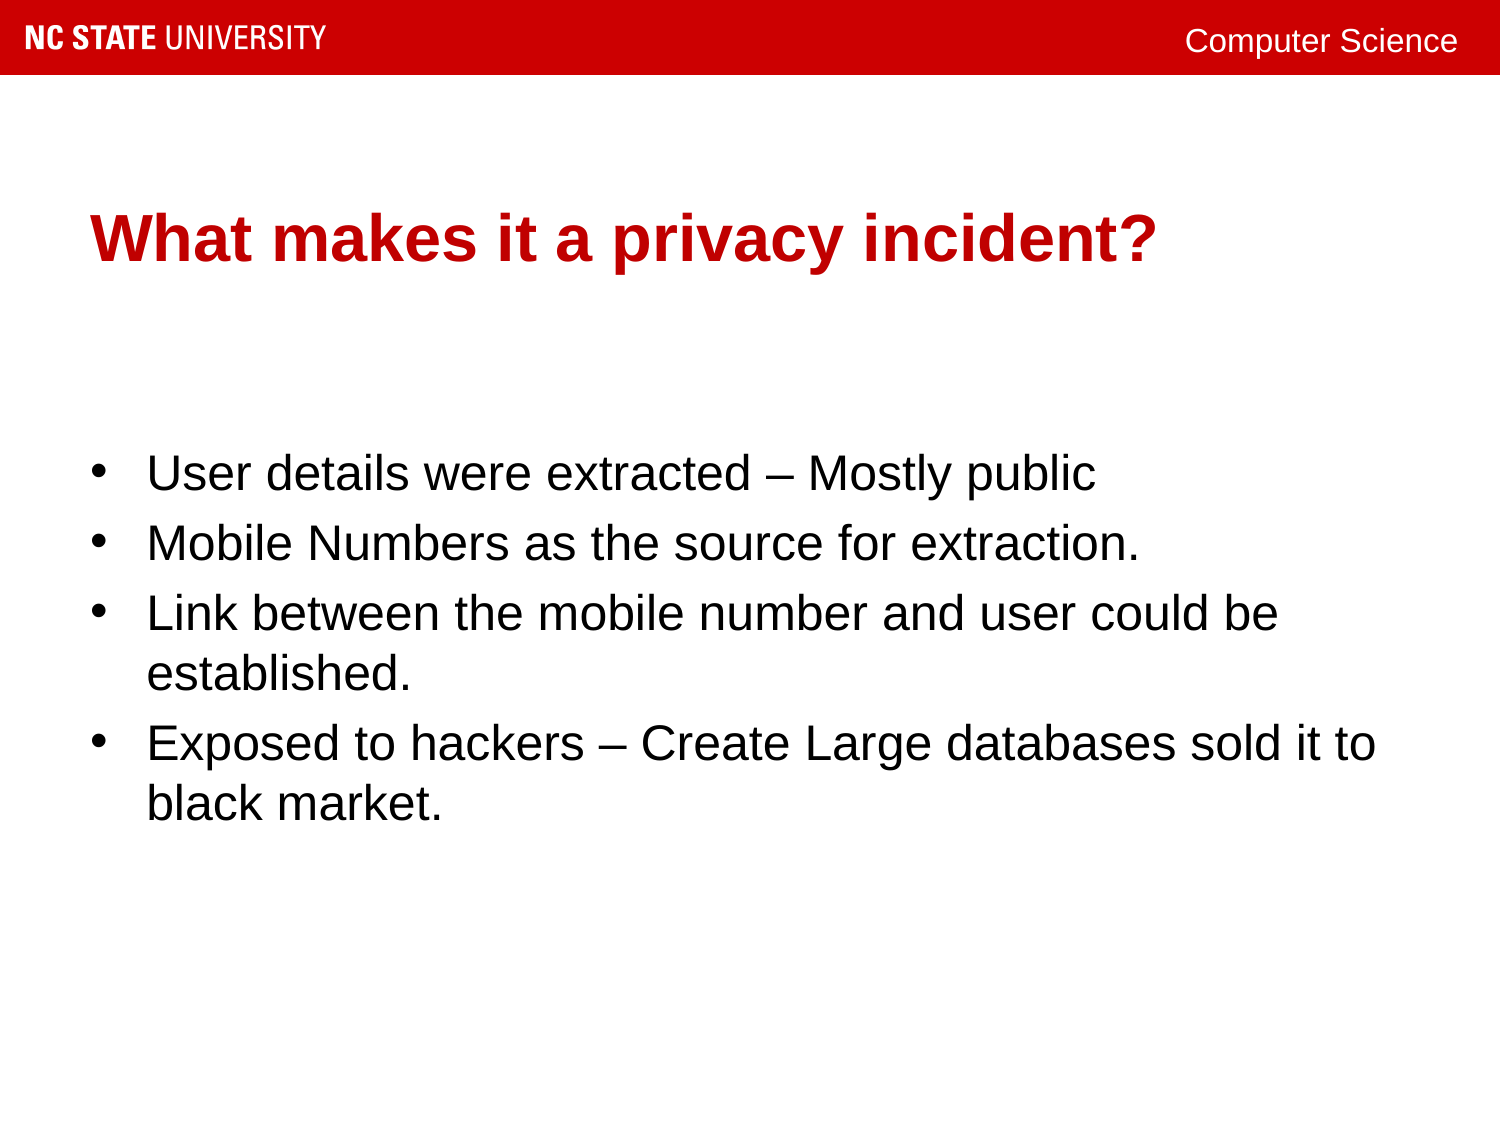

# What makes it a privacy incident?
User details were extracted – Mostly public
Mobile Numbers as the source for extraction.
Link between the mobile number and user could be established.
Exposed to hackers – Create Large databases sold it to black market.